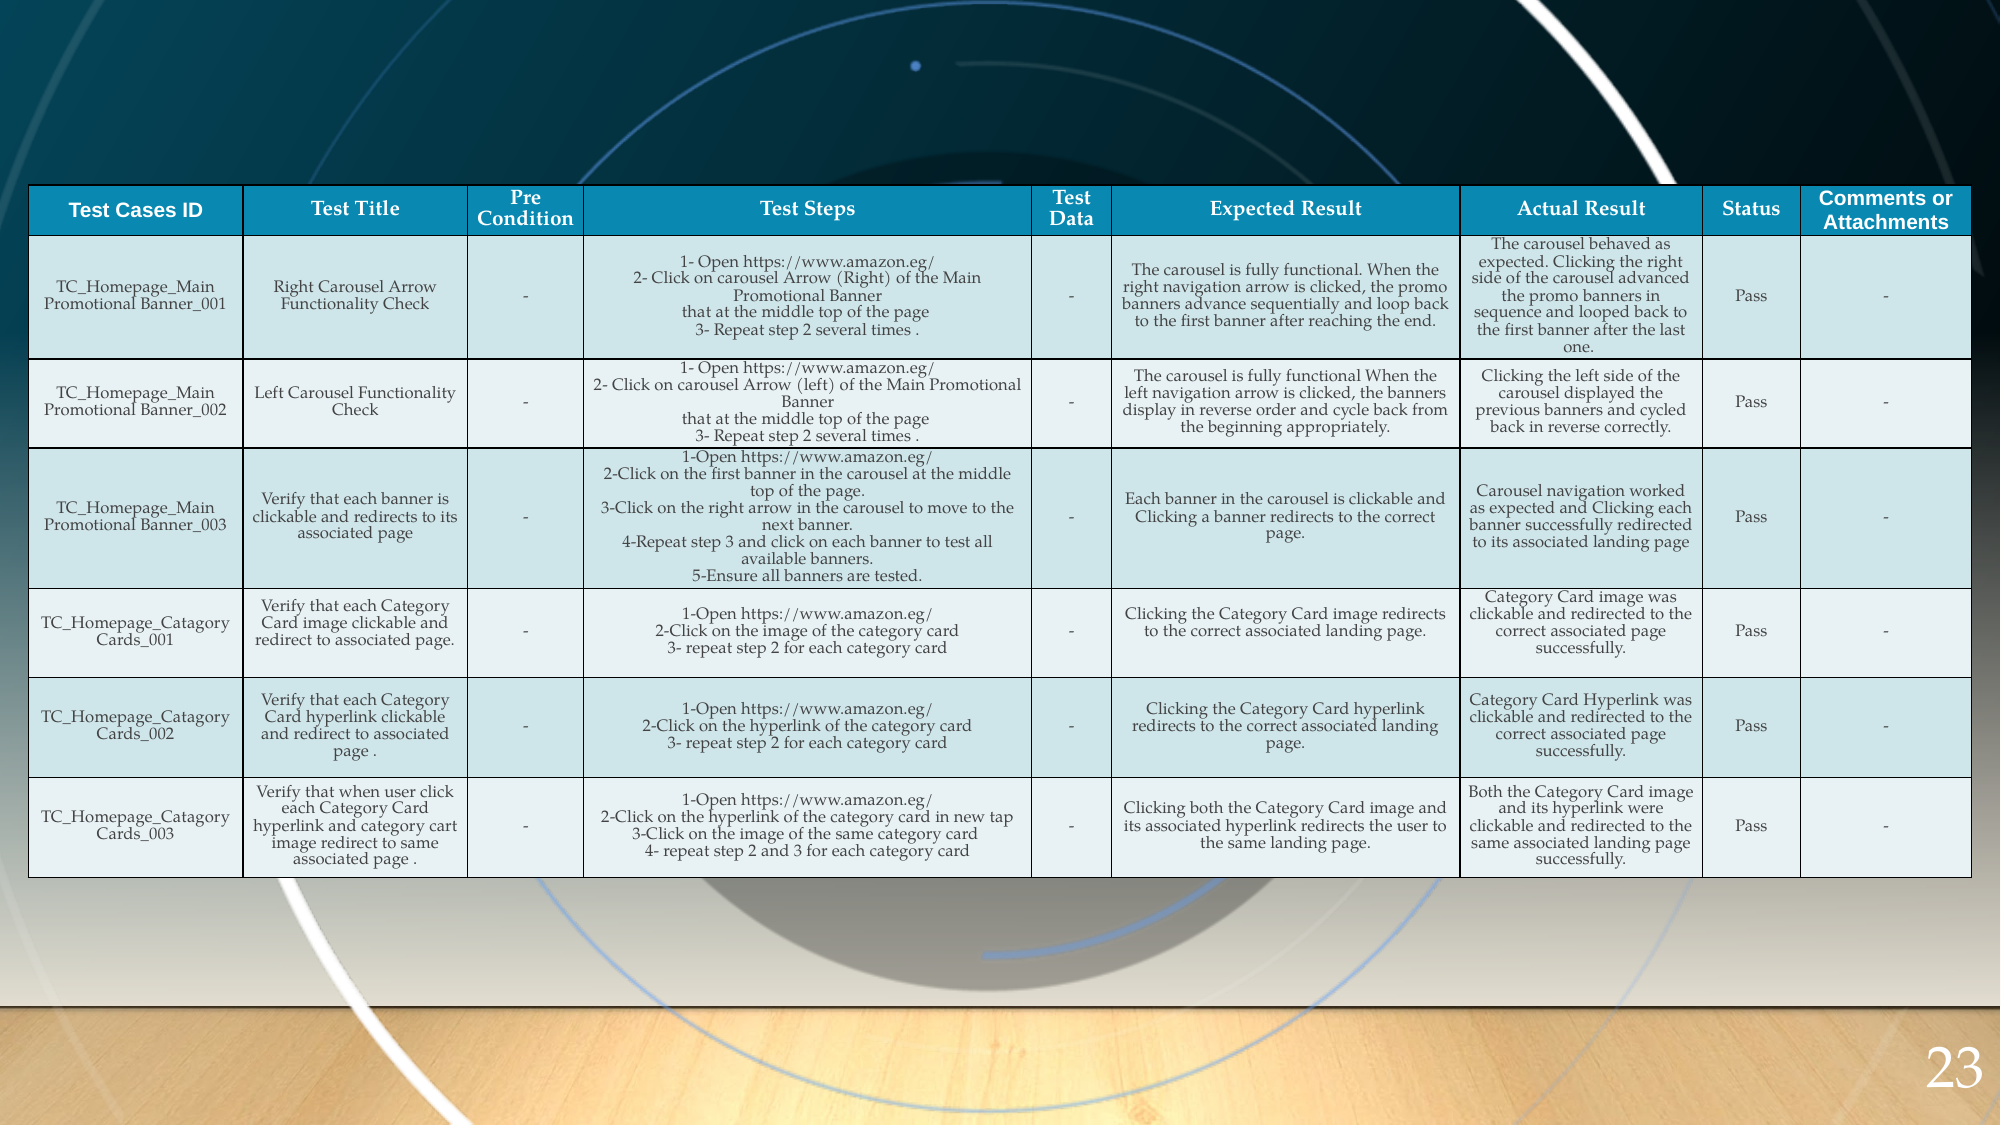

| Test Cases ID | Test Title | Pre Condition | Test Steps | Test Data | Expected Result | Actual Result | Status | Comments or Attachments |
| --- | --- | --- | --- | --- | --- | --- | --- | --- |
| TC\_Homepage\_Main Promotional Banner\_001 | Right Carousel Arrow Functionality Check | - | 1- Open https://www.amazon.eg/ 2- Click on carousel Arrow (Right) of the Main Promotional Banner that at the middle top of the page 3- Repeat step 2 several times . | - | The carousel is fully functional. When the right navigation arrow is clicked, the promo banners advance sequentially and loop back to the first banner after reaching the end. | The carousel behaved as expected. Clicking the right side of the carousel advanced the promo banners in sequence and looped back to the first banner after the last one. | Pass | - |
| TC\_Homepage\_Main Promotional Banner\_002 | Left Carousel Functionality Check | - | 1- Open https://www.amazon.eg/ 2- Click on carousel Arrow (left) of the Main Promotional Banner that at the middle top of the page 3- Repeat step 2 several times . | - | The carousel is fully functional When the left navigation arrow is clicked, the banners display in reverse order and cycle back from the beginning appropriately. | Clicking the left side of the carousel displayed the previous banners and cycled back in reverse correctly. | Pass | - |
| TC\_Homepage\_Main Promotional Banner\_003 | Verify that each banner is clickable and redirects to its associated page | - | 1-Open https://www.amazon.eg/ 2-Click on the first banner in the carousel at the middle top of the page. 3-Click on the right arrow in the carousel to move to the next banner. 4-Repeat step 3 and click on each banner to test all available banners. 5-Ensure all banners are tested. | - | Each banner in the carousel is clickable and Clicking a banner redirects to the correct page. | Carousel navigation worked as expected and Clicking each banner successfully redirected to its associated landing page | Pass | - |
| TC\_Homepage\_Catagory Cards\_001 | Verify that each Category Card image clickable and redirect to associated page. | - | 1-Open https://www.amazon.eg/ 2-Click on the image of the category card 3- repeat step 2 for each category card | - | Clicking the Category Card image redirects to the correct associated landing page. | Category Card image was clickable and redirected to the correct associated page successfully. | Pass | - |
| TC\_Homepage\_Catagory Cards\_002 | Verify that each Category Card hyperlink clickable and redirect to associated page . | - | 1-Open https://www.amazon.eg/ 2-Click on the hyperlink of the category card 3- repeat step 2 for each category card | - | Clicking the Category Card hyperlink redirects to the correct associated landing page. | Category Card Hyperlink was clickable and redirected to the correct associated page successfully. | Pass | - |
| TC\_Homepage\_Catagory Cards\_003 | Verify that when user click each Category Card hyperlink and category cart image redirect to same associated page . | - | 1-Open https://www.amazon.eg/ 2-Click on the hyperlink of the category card in new tap 3-Click on the image of the same category card 4- repeat step 2 and 3 for each category card | - | Clicking both the Category Card image and its associated hyperlink redirects the user to the same landing page. | Both the Category Card image and its hyperlink were clickable and redirected to the same associated landing page successfully. | Pass | - |
23